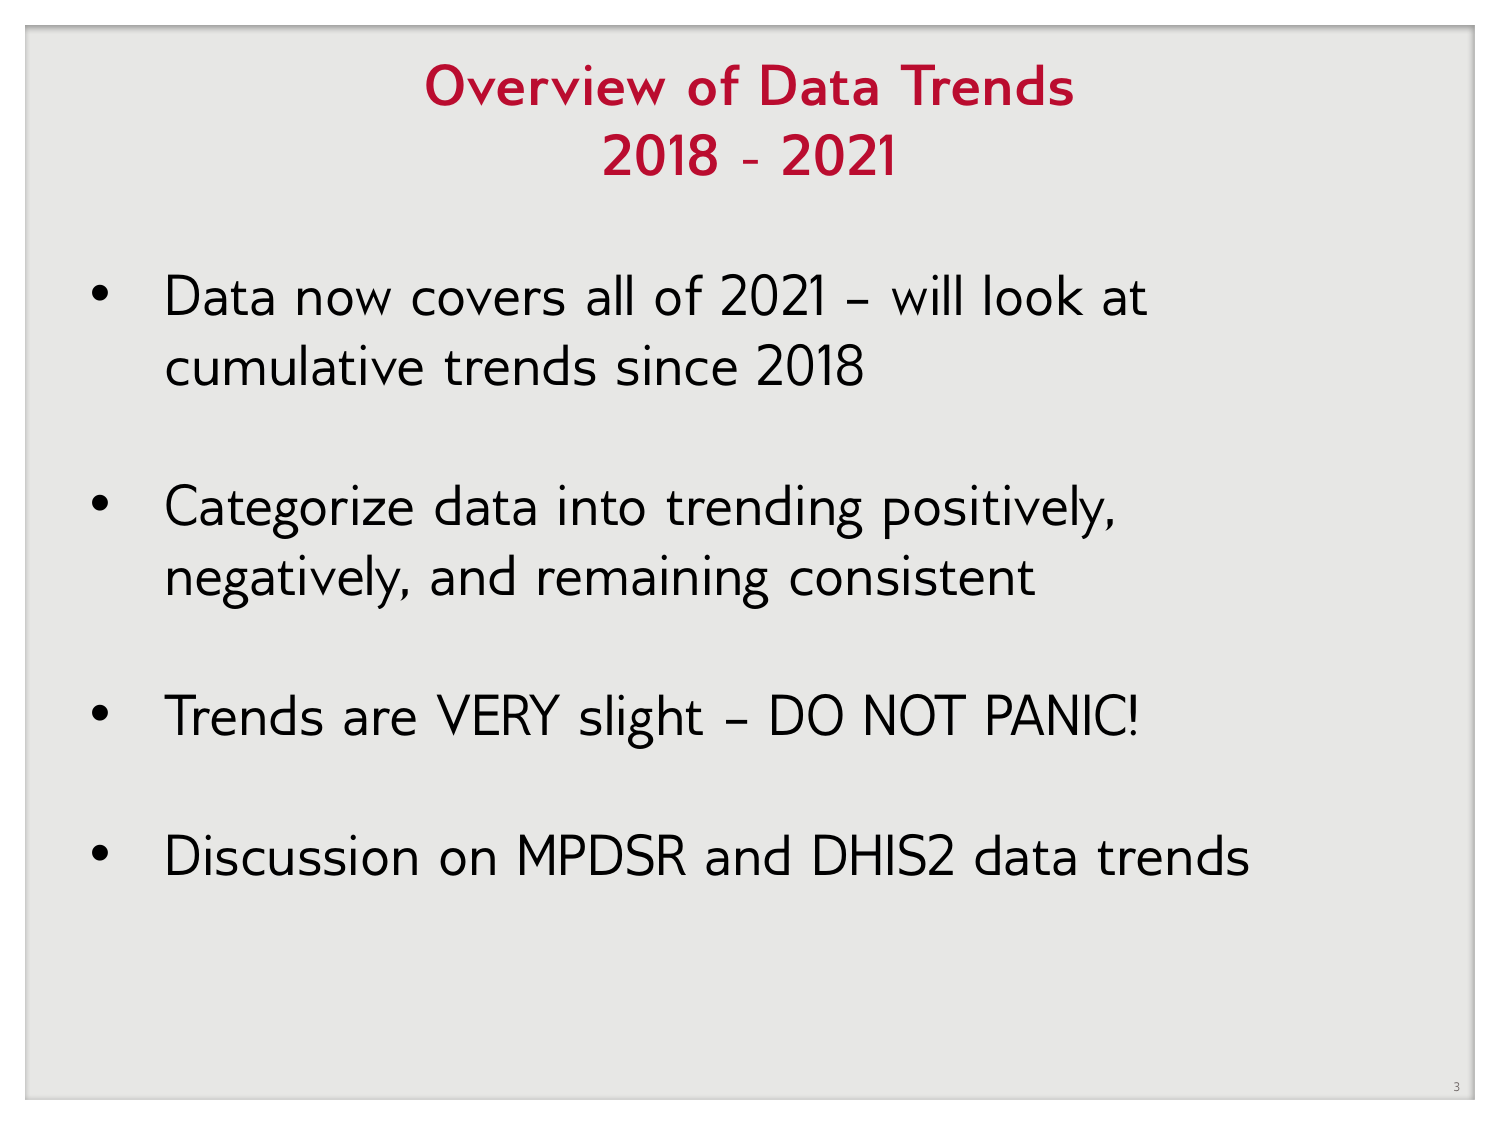

# Overview of Data Trends 2018 - 2021
Data now covers all of 2021 – will look at cumulative trends since 2018

Categorize data into trending positively, negatively, and remaining consistent

Trends are VERY slight – DO NOT PANIC!

Discussion on MPDSR and DHIS2 data trends

3